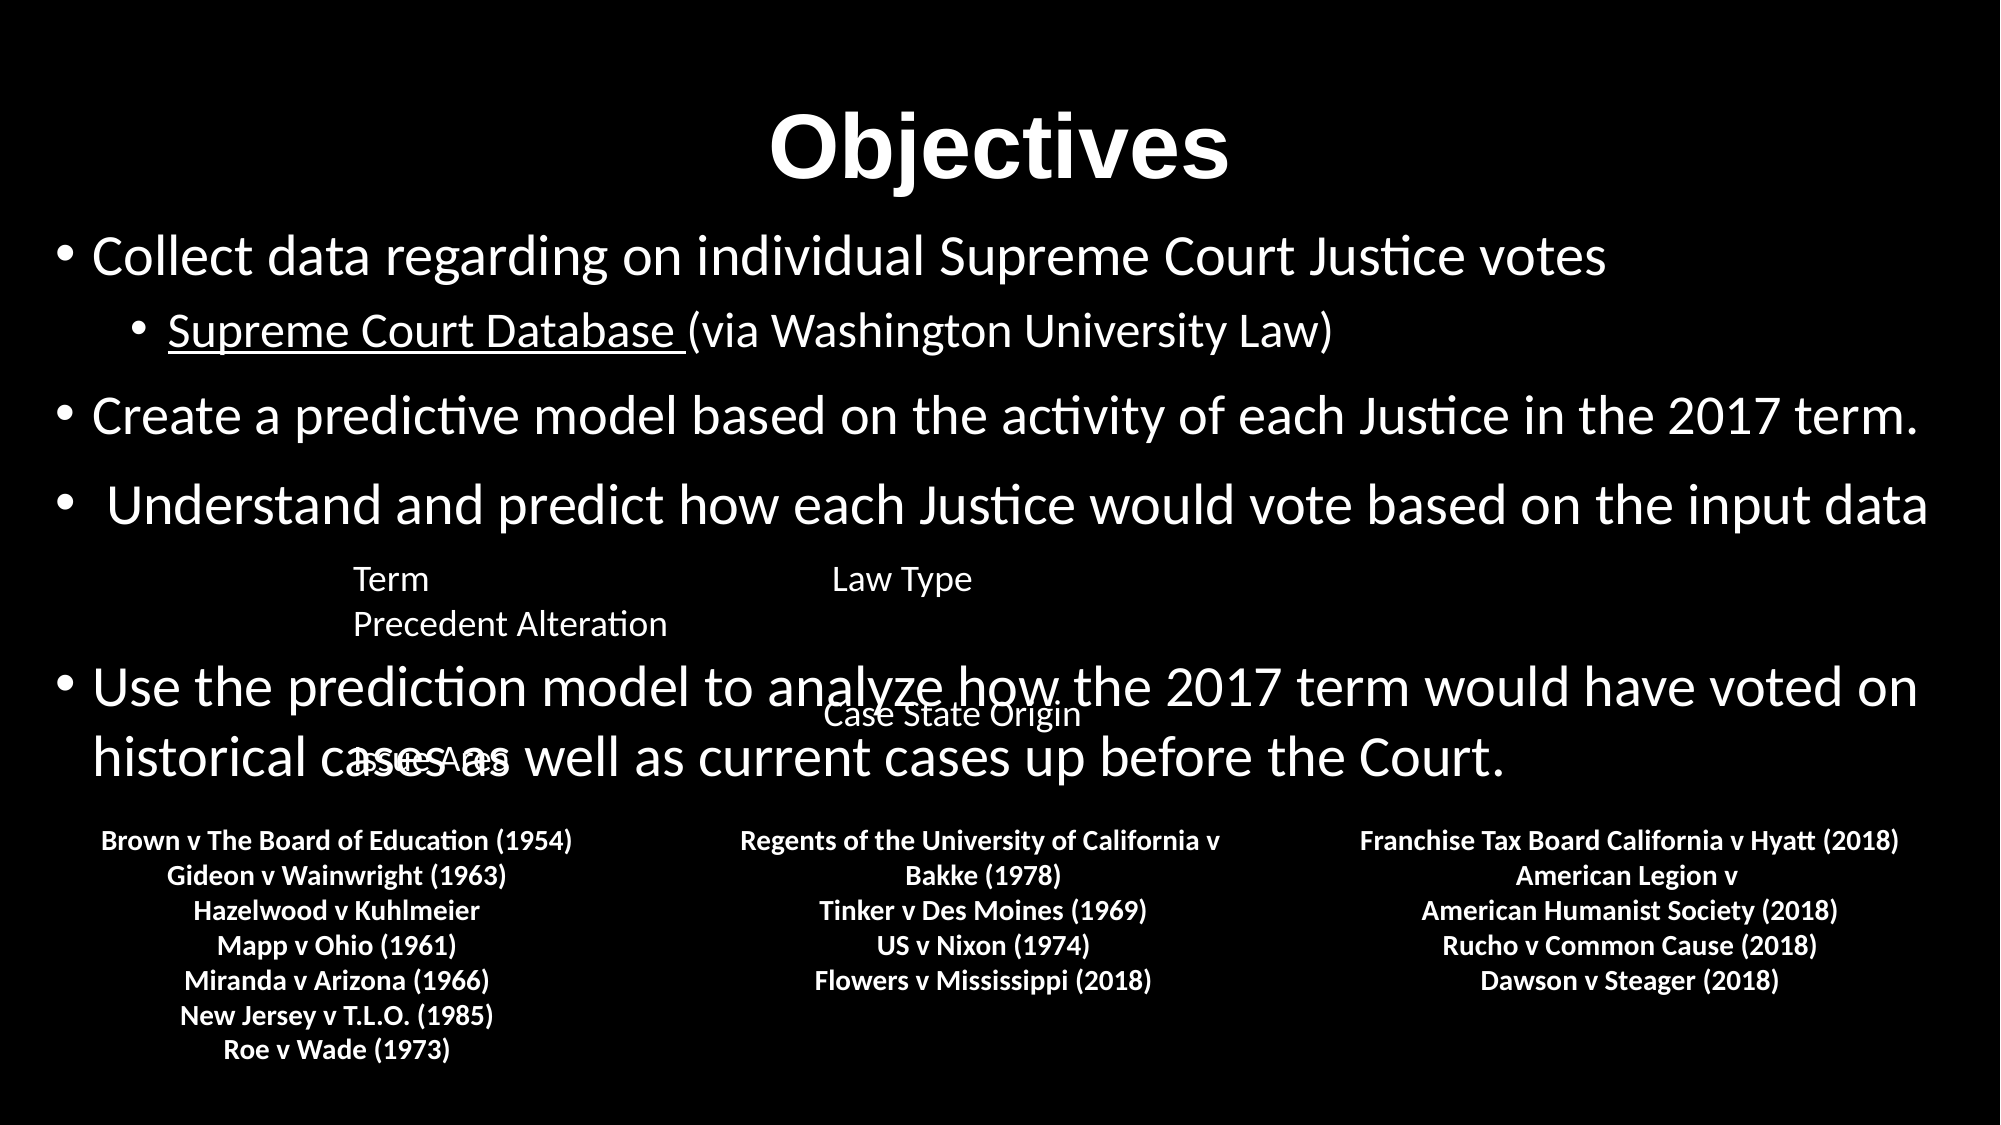

# Objectives
Collect data regarding on individual Supreme Court Justice votes
Supreme Court Database (via Washington University Law)
Create a predictive model based on the activity of each Justice in the 2017 term.
 Understand and predict how each Justice would vote based on the input data

Use the prediction model to analyze how the 2017 term would have voted on historical cases as well as current cases up before the Court.
Term
Precedent Alteration

Issue Area
 Law Type

Case State Origin

Brown v The Board of Education (1954)
Gideon v Wainwright (1963)
Hazelwood v Kuhlmeier
Mapp v Ohio (1961)
Miranda v Arizona (1966)
New Jersey v T.L.O. (1985)
Roe v Wade (1973)

Texas v Johnson (1989)
Regents of the University of California v
Bakke (1978)
Tinker v Des Moines (1969)
US v Nixon (1974)
Flowers v Mississippi (2018)

Washington State Dept. Licensing v
Cougar Den (2018)
Franchise Tax Board California v Hyatt (2018)
American Legion v
American Humanist Society (2018)
Rucho v Common Cause (2018)
Dawson v Steager (2018)